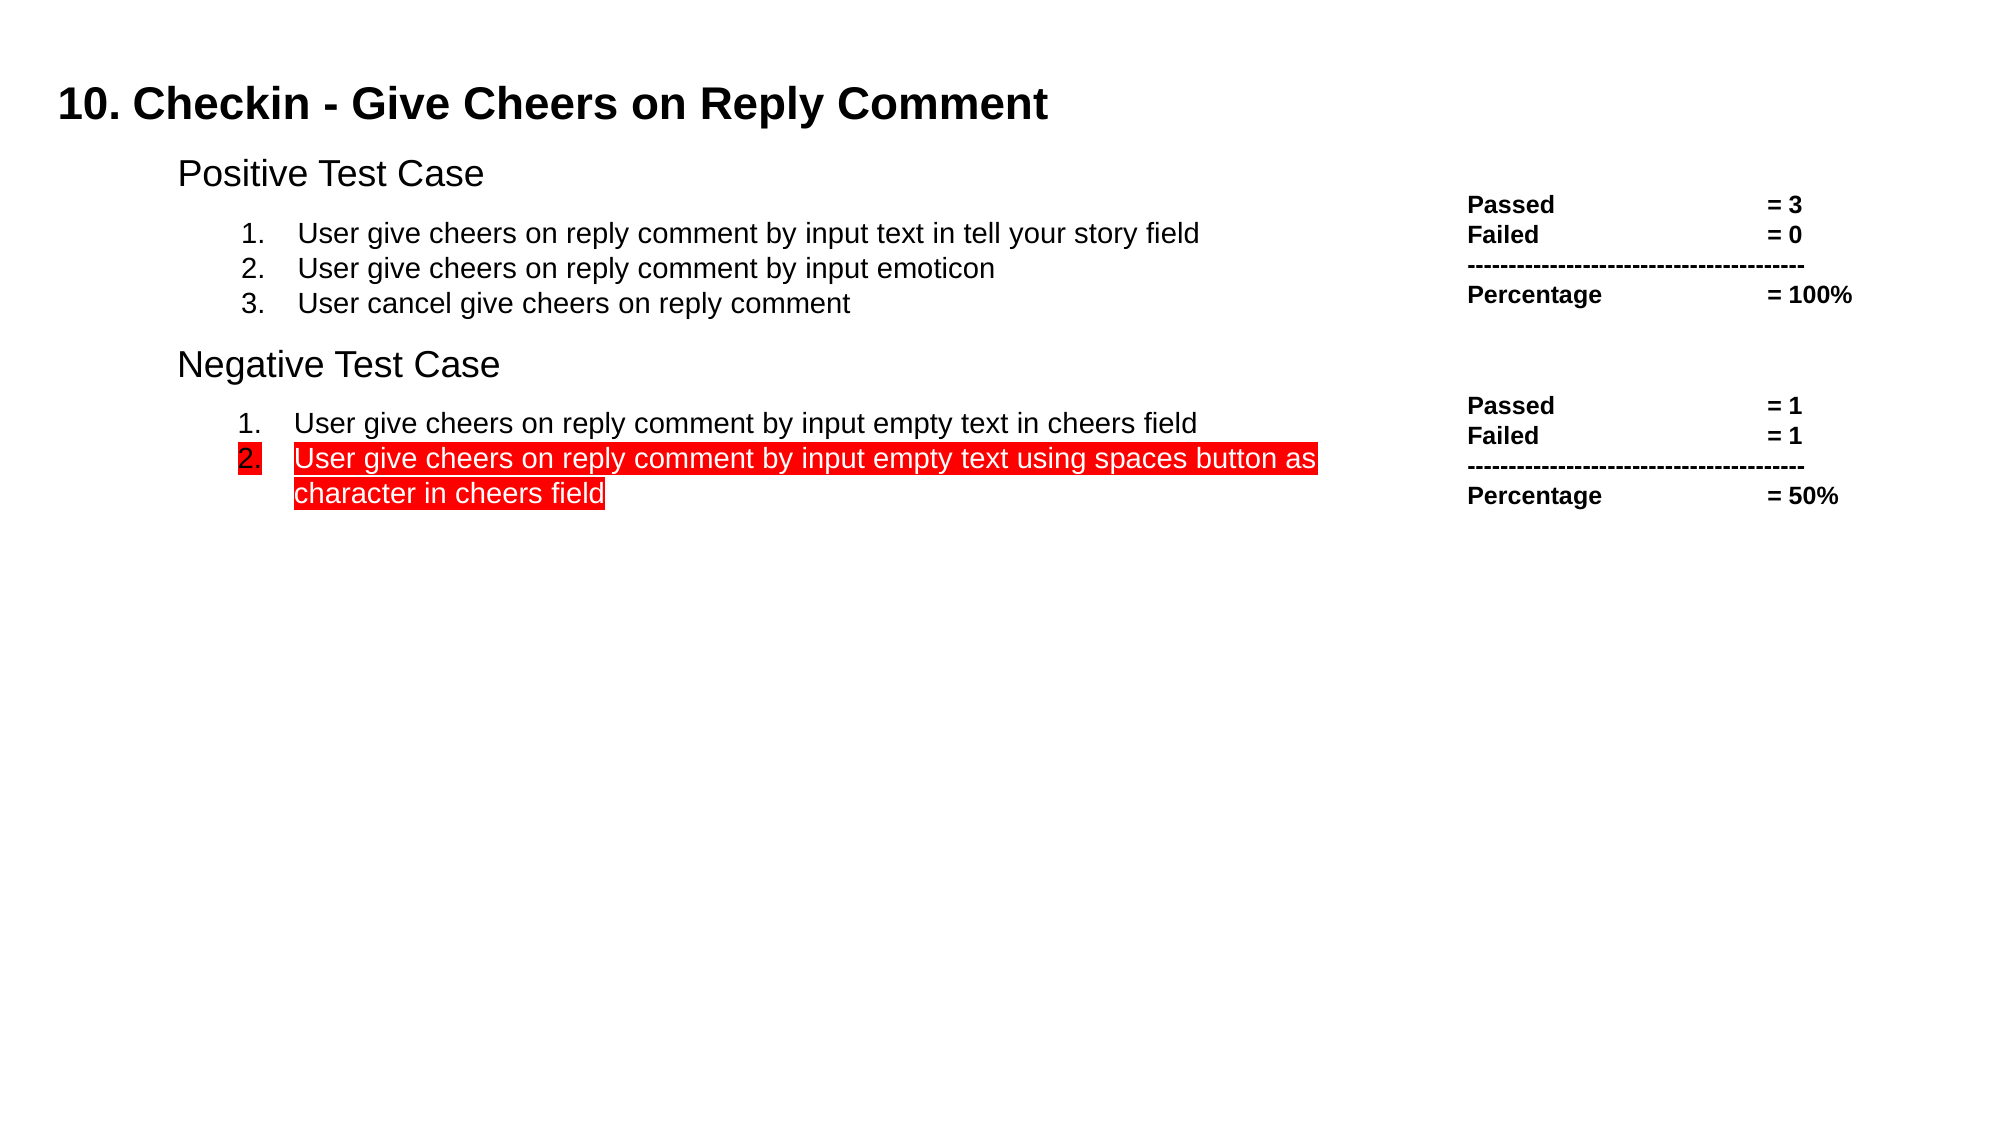

Checkin - Give Cheers on Reply Comment
Positive Test Case
Passed 		= 3
Failed 		= 0
-----------------------------------------
Percentage 		= 100%
User give cheers on reply comment by input text in tell your story field
User give cheers on reply comment by input emoticon
User cancel give cheers on reply comment
Negative Test Case
Passed 		= 1
Failed 		= 1
-----------------------------------------
Percentage 		= 50%
User give cheers on reply comment by input empty text in cheers field
User give cheers on reply comment by input empty text using spaces button as character in cheers field